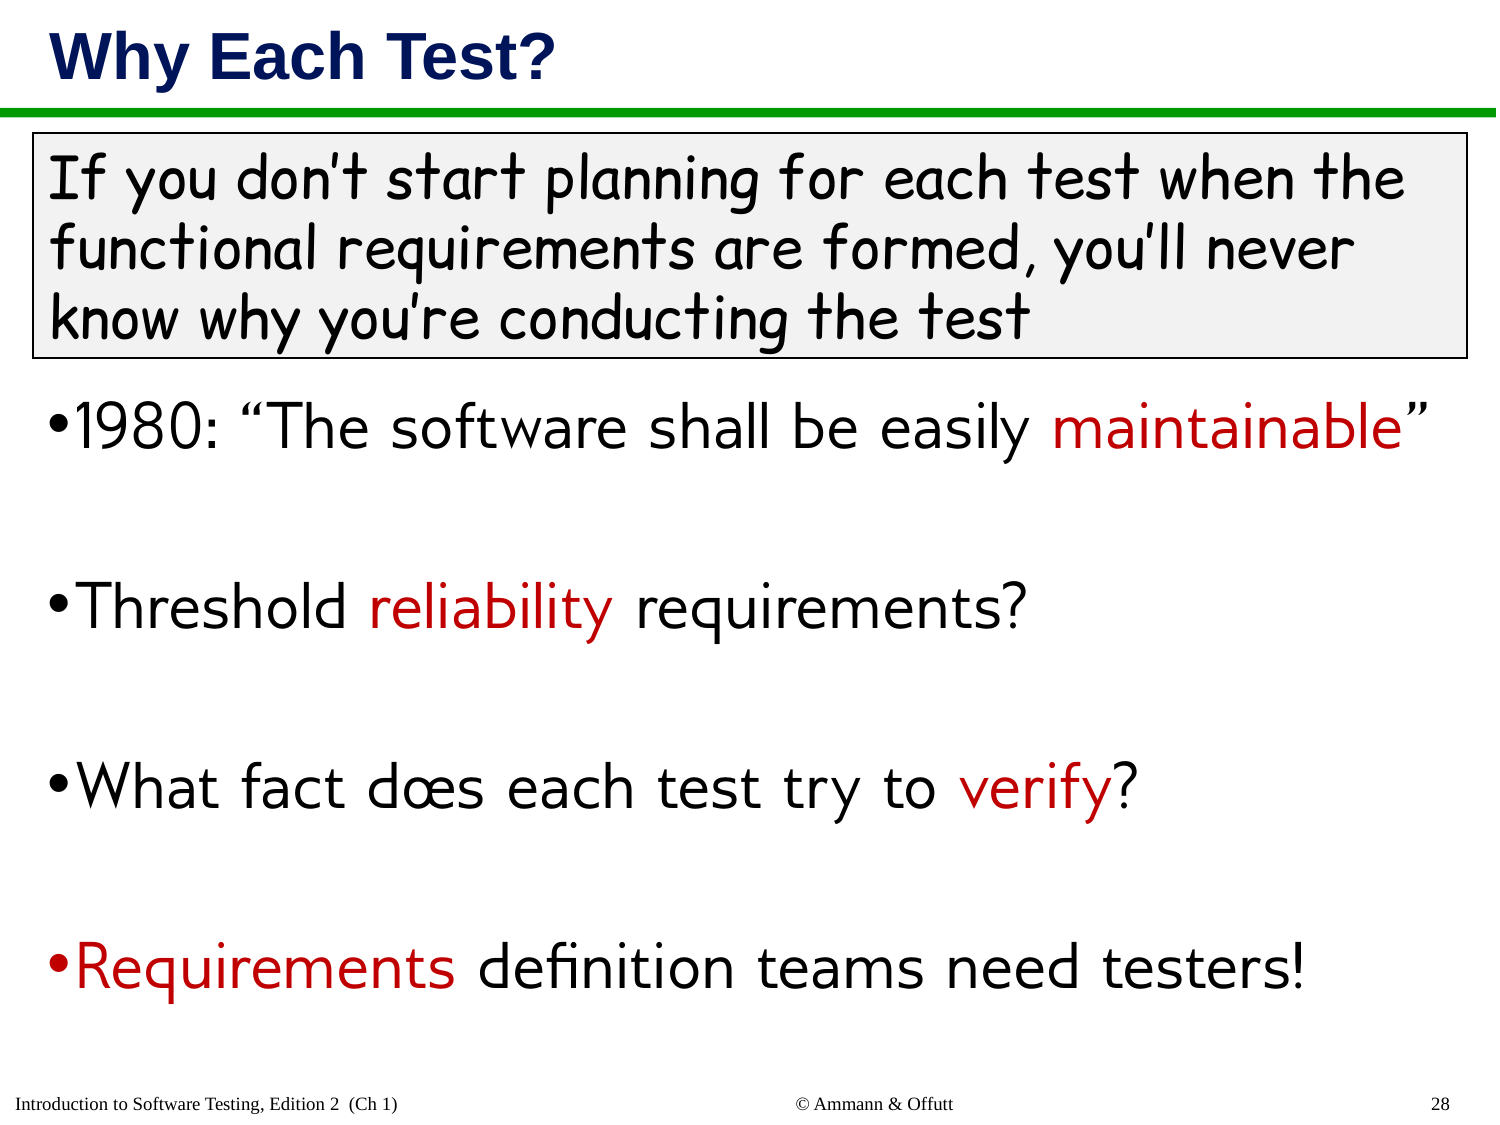

# Why Each Test?
If you don’t start planning for each test when the functional requirements are formed, you’ll never know why you’re conducting the test
1980: “The software shall be easily maintainable”

Threshold reliability requirements?

What fact does each test try to verify?

Requirements definition teams need testers!
28
Introduction to Software Testing, Edition 2  (Ch 1)
© Ammann & Offutt